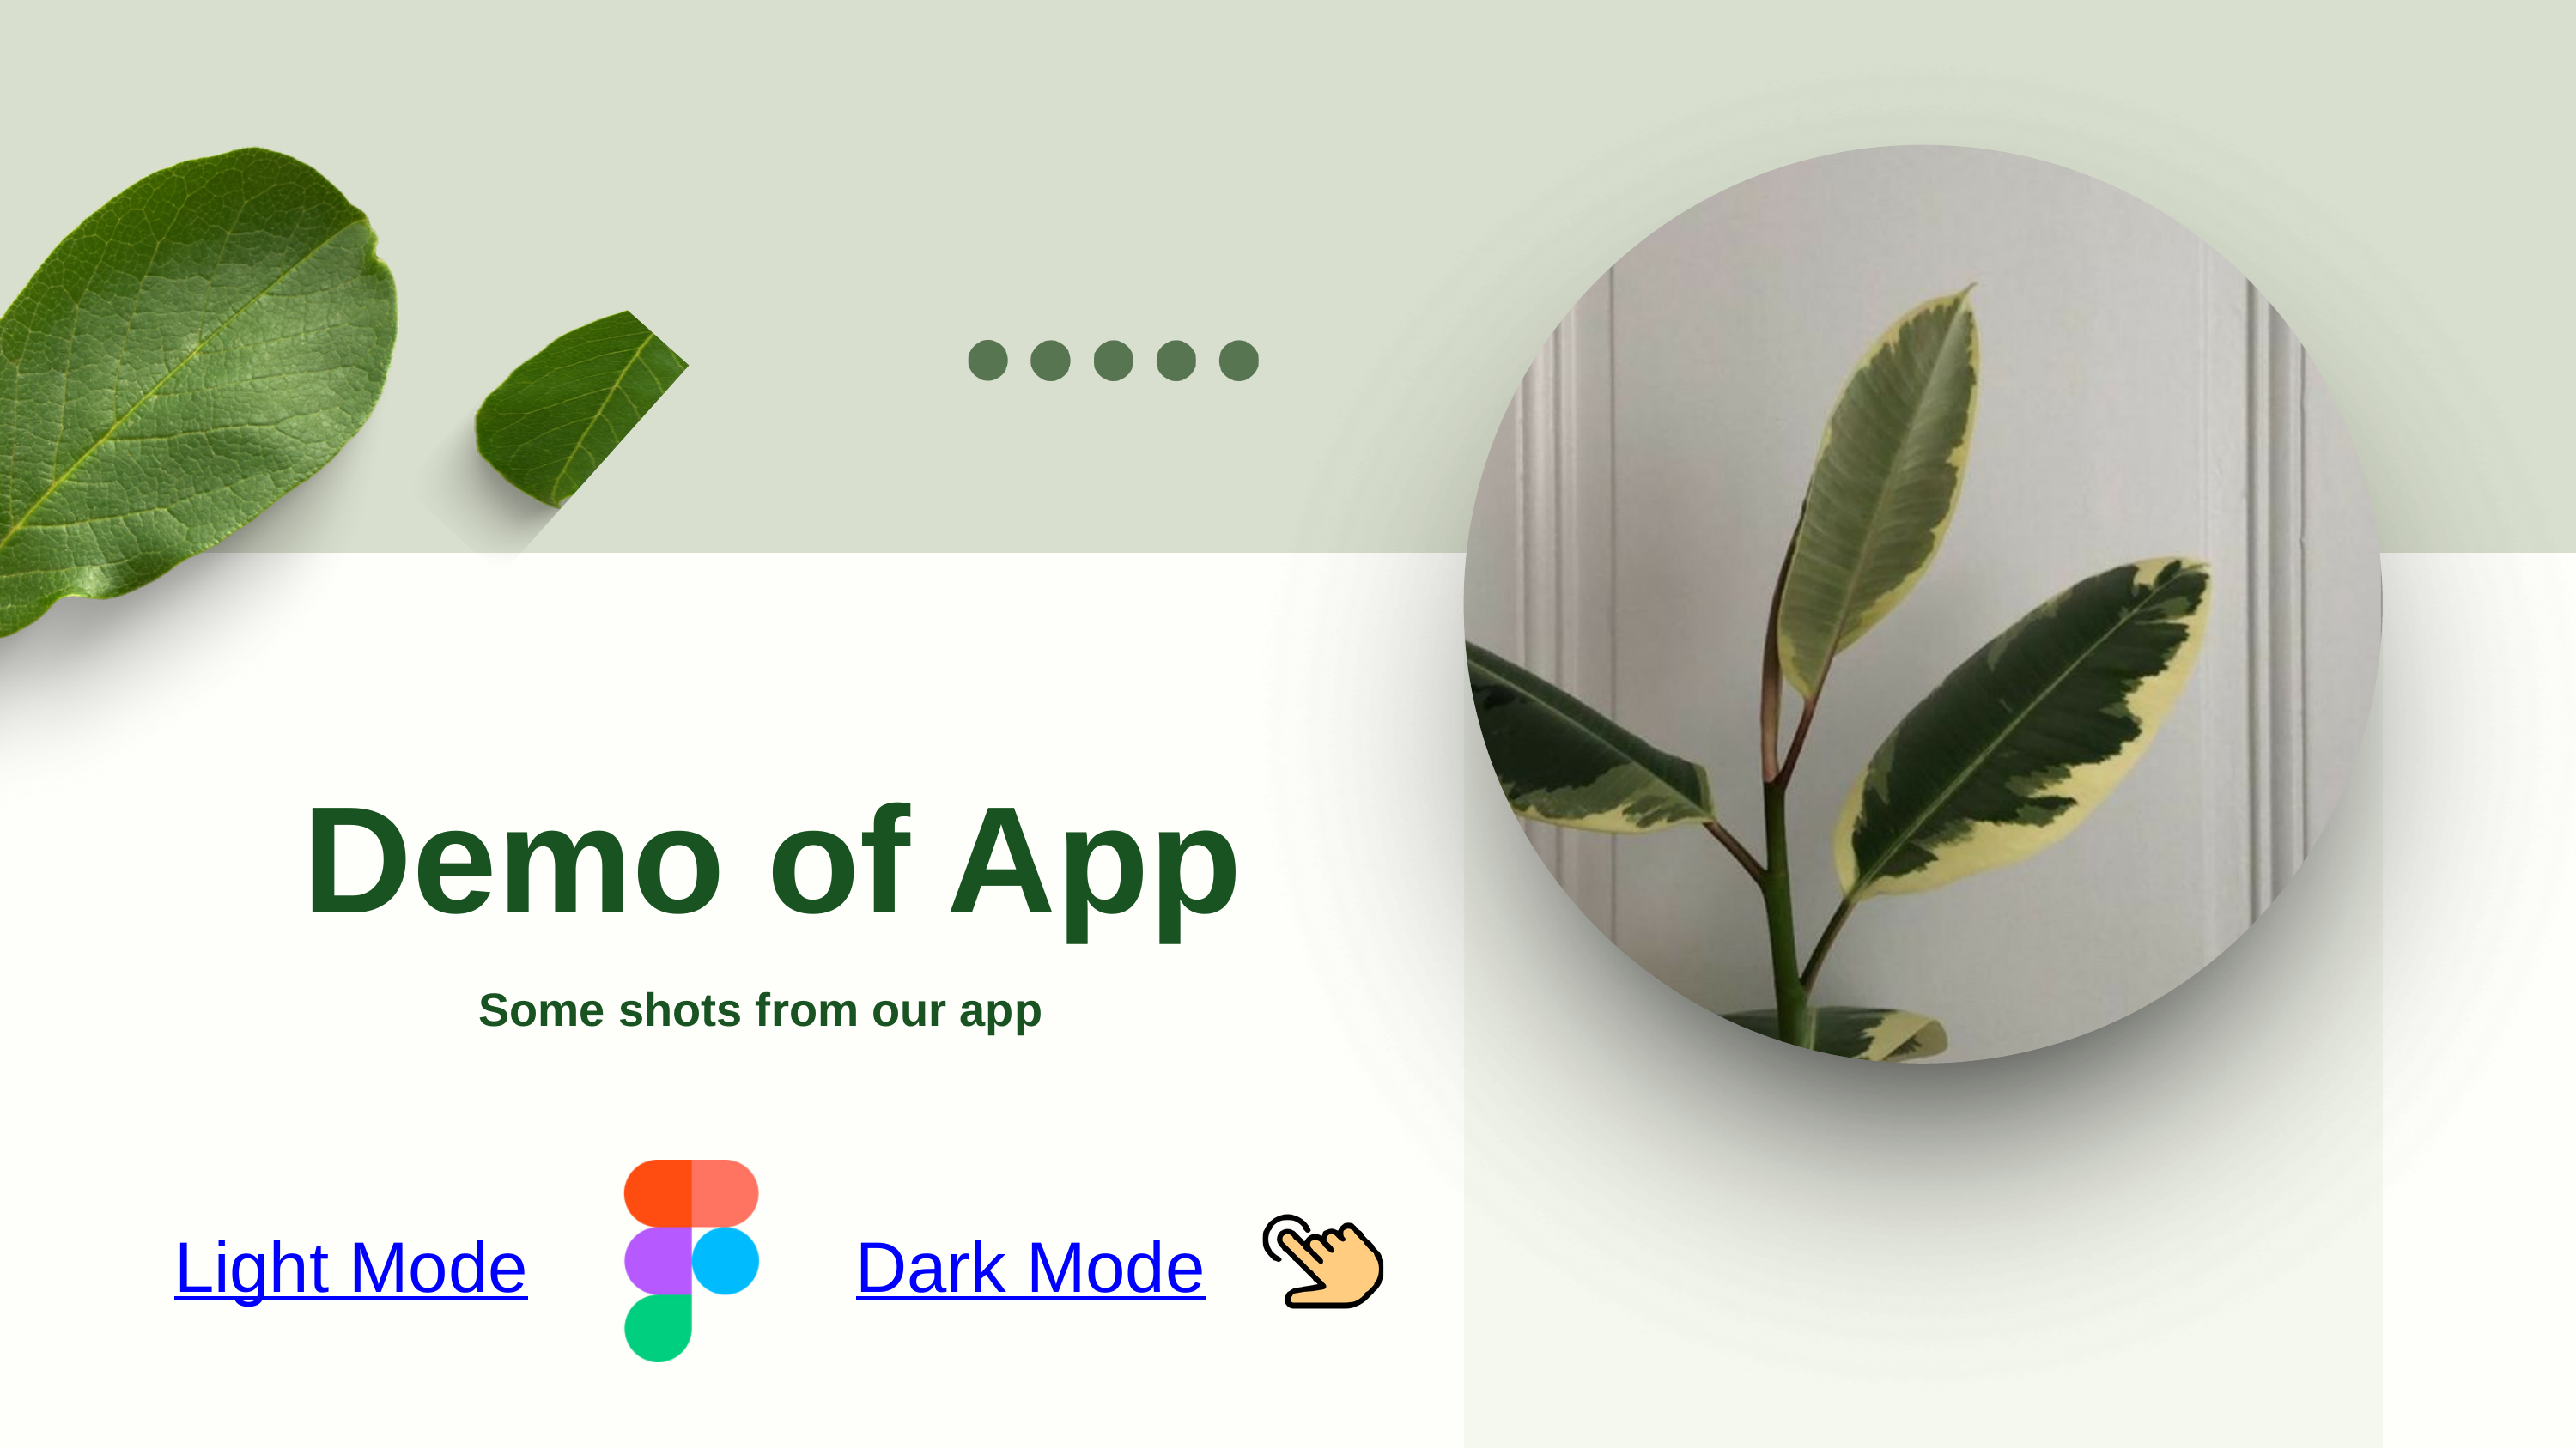

Demo of App
 Some shots from our app

Light Mode
Dark Mode